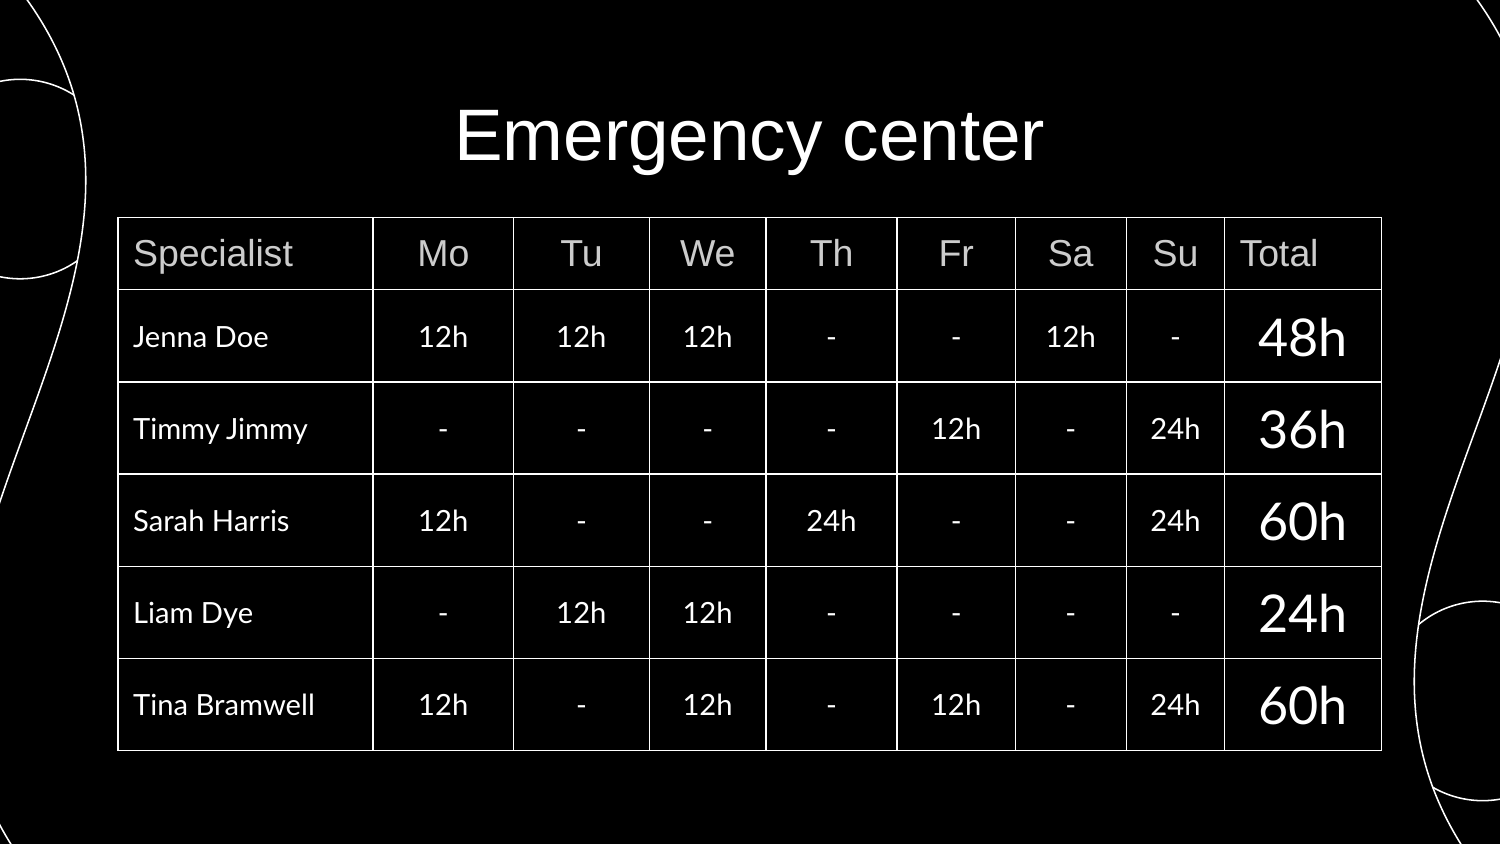

# Emergency center
| Specialist | Mo | Tu | We | Th | Fr | Sa | Su | Total |
| --- | --- | --- | --- | --- | --- | --- | --- | --- |
| Jenna Doe | 12h | 12h | 12h | - | - | 12h | - | 48h |
| Timmy Jimmy | - | - | - | - | 12h | - | 24h | 36h |
| Sarah Harris | 12h | - | - | 24h | - | - | 24h | 60h |
| Liam Dye | - | 12h | 12h | - | - | - | - | 24h |
| Tina Bramwell | 12h | - | 12h | - | 12h | - | 24h | 60h |